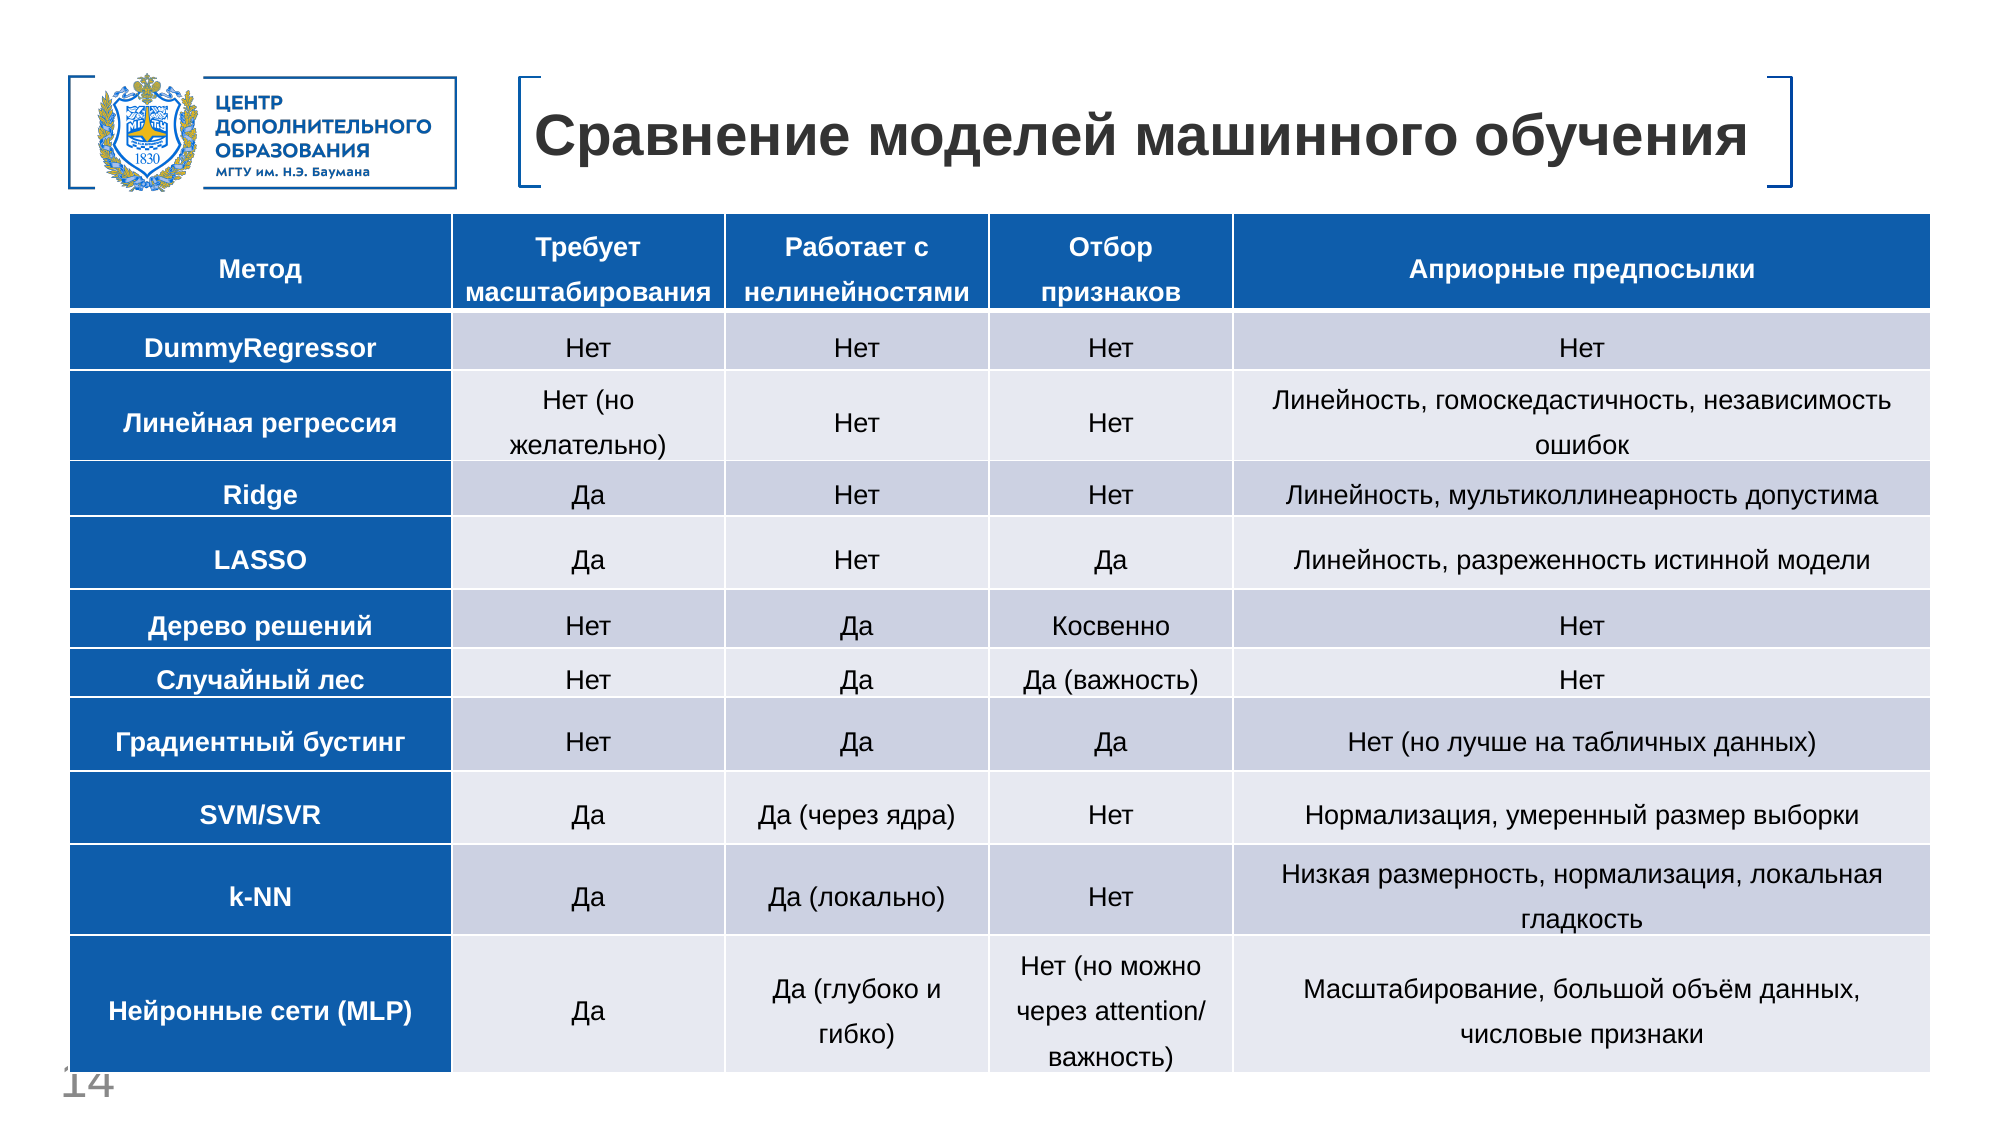

Сравнение моделей машинного обучения

| Метод | Требует масштабирования | Работает с нелинейностями | Отбор признаков | Априорные предпосылки |
| --- | --- | --- | --- | --- |
| DummyRegressor | Нет | Нет | Нет | Нет |
| Линейная регрессия | Нет (но желательно) | Нет | Нет | Линейность, гомоскедастичность, независимость ошибок |
| Ridge | Да | Нет | Нет | Линейность, мультиколлинеарность допустима |
| LASSO | Да | Нет | Да | Линейность, разреженность истинной модели |
| Дерево решений | Нет | Да | Косвенно | Нет |
| Случайный лес | Нет | Да | Да (важность) | Нет |
| Градиентный бустинг | Нет | Да | Да | Нет (но лучше на табличных данных) |
| SVM/SVR | Да | Да (через ядра) | Нет | Нормализация, умеренный размер выборки |
| k-NN | Да | Да (локально) | Нет | Низкая размерность, нормализация, локальная гладкость |
| Нейронные сети (MLP) | Да | Да (глубоко и гибко) | Нет (но можно через attention/ важность) | Масштабирование, большой объём данных, числовые признаки |

14